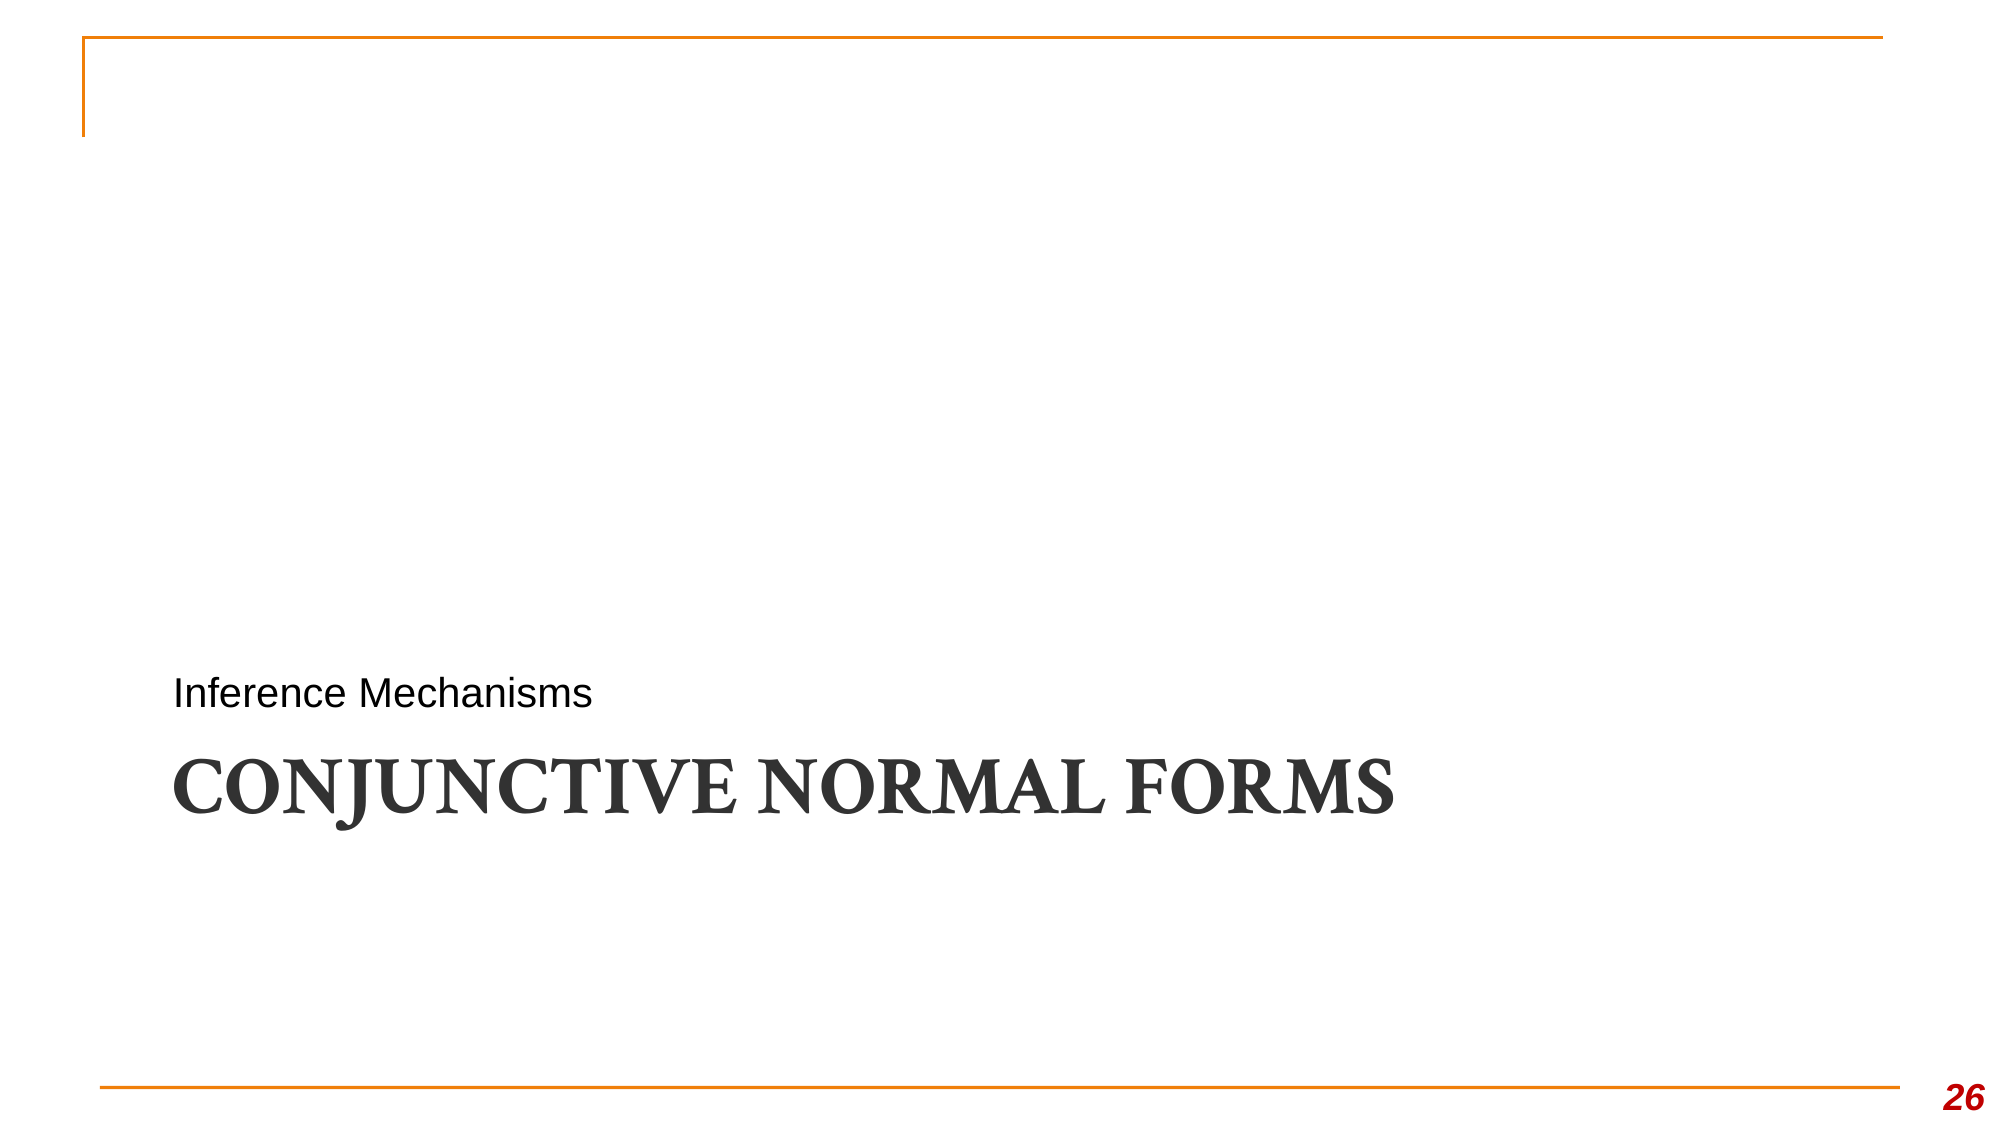

Inference Mechanisms
# conjunctive normal forms
26